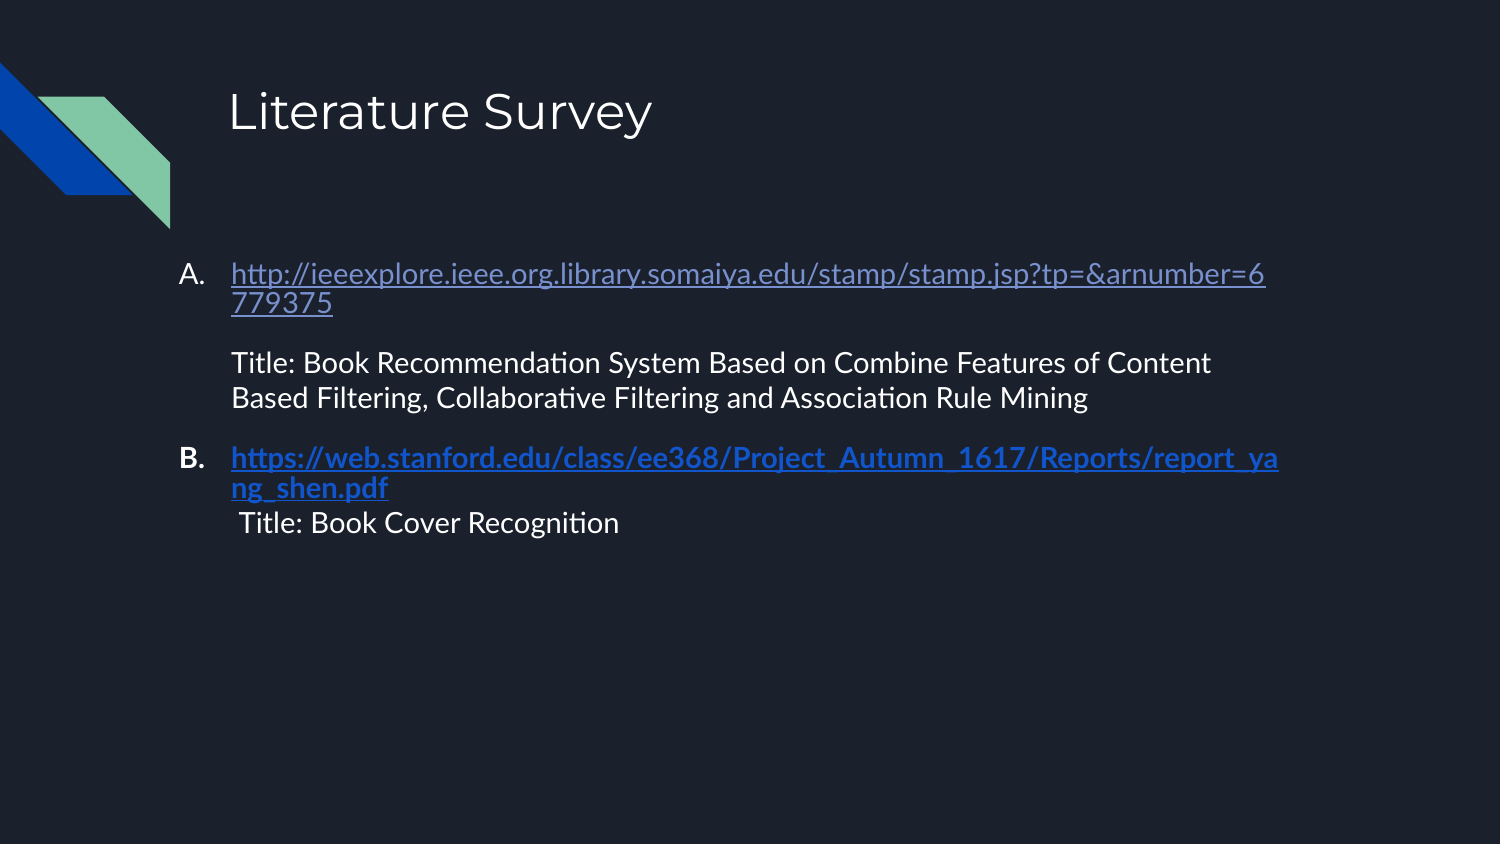

# Literature Survey
http://ieeexplore.ieee.org.library.somaiya.edu/stamp/stamp.jsp?tp=&arnumber=6779375
Title: Book Recommendation System Based on Combine Features of Content Based Filtering, Collaborative Filtering and Association Rule Mining
https://web.stanford.edu/class/ee368/Project_Autumn_1617/Reports/report_yang_shen.pdf
 Title: Book Cover Recognition